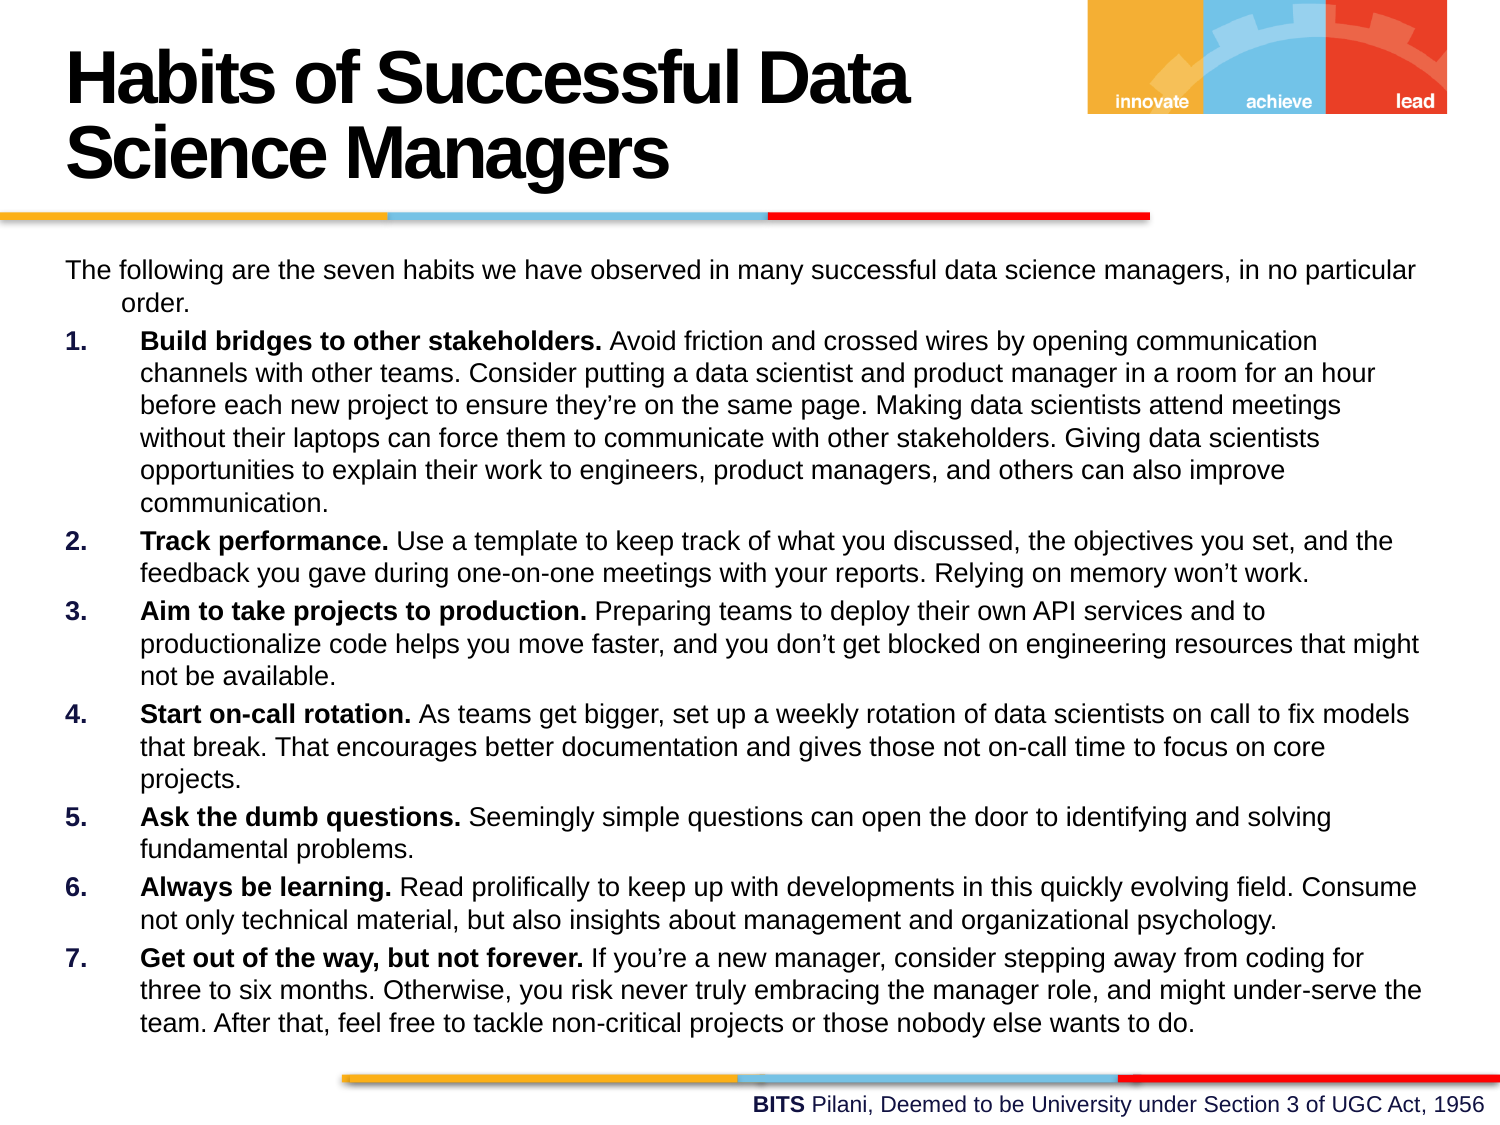

Habits of Successful Data Science Managers
The following are the seven habits we have observed in many successful data science managers, in no particular order.
Build bridges to other stakeholders. Avoid friction and crossed wires by opening communication channels with other teams. Consider putting a data scientist and product manager in a room for an hour before each new project to ensure they’re on the same page. Making data scientists attend meetings without their laptops can force them to communicate with other stakeholders. Giving data scientists opportunities to explain their work to engineers, product managers, and others can also improve communication.
Track performance. Use a template to keep track of what you discussed, the objectives you set, and the feedback you gave during one-on-one meetings with your reports. Relying on memory won’t work.
Aim to take projects to production. Preparing teams to deploy their own API services and to productionalize code helps you move faster, and you don’t get blocked on engineering resources that might not be available.
Start on-call rotation. As teams get bigger, set up a weekly rotation of data scientists on call to fix models that break. That encourages better documentation and gives those not on-call time to focus on core projects.
Ask the dumb questions. Seemingly simple questions can open the door to identifying and solving fundamental problems.
Always be learning. Read prolifically to keep up with developments in this quickly evolving field. Consume not only technical material, but also insights about management and organizational psychology.
Get out of the way, but not forever. If you’re a new manager, consider stepping away from coding for three to six months. Otherwise, you risk never truly embracing the manager role, and might under-serve the team. After that, feel free to tackle non-critical projects or those nobody else wants to do.